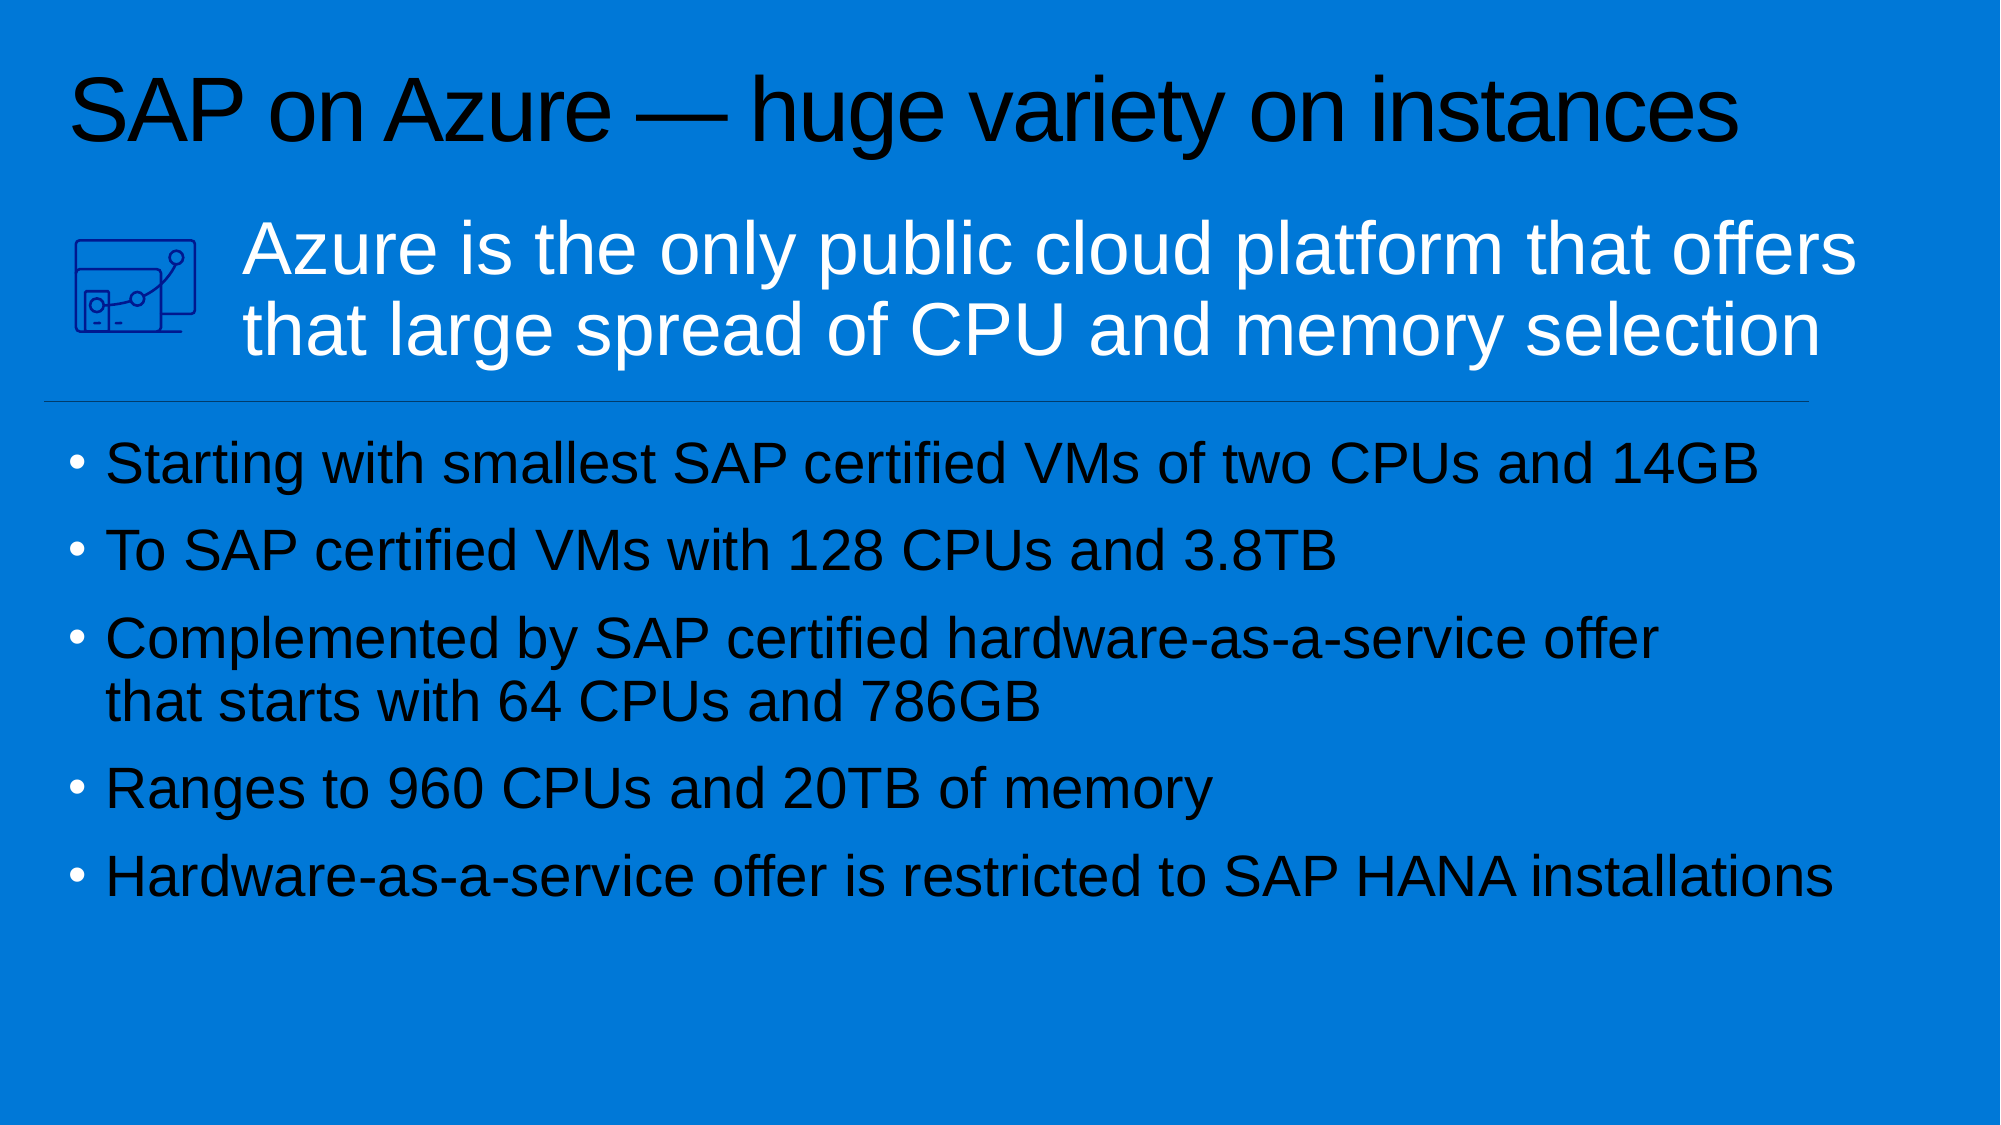

# SAP on Azure — huge variety on instances
Azure is the only public cloud platform that offers
that large spread of CPU and memory selection
Starting with smallest SAP certified VMs of two CPUs and 14GB
To SAP certified VMs with 128 CPUs and 3.8TB
Complemented by SAP certified hardware-as-a-service offer
that starts with 64 CPUs and 786GB
Ranges to 960 CPUs and 20TB of memory
Hardware-as-a-service offer is restricted to SAP HANA installations